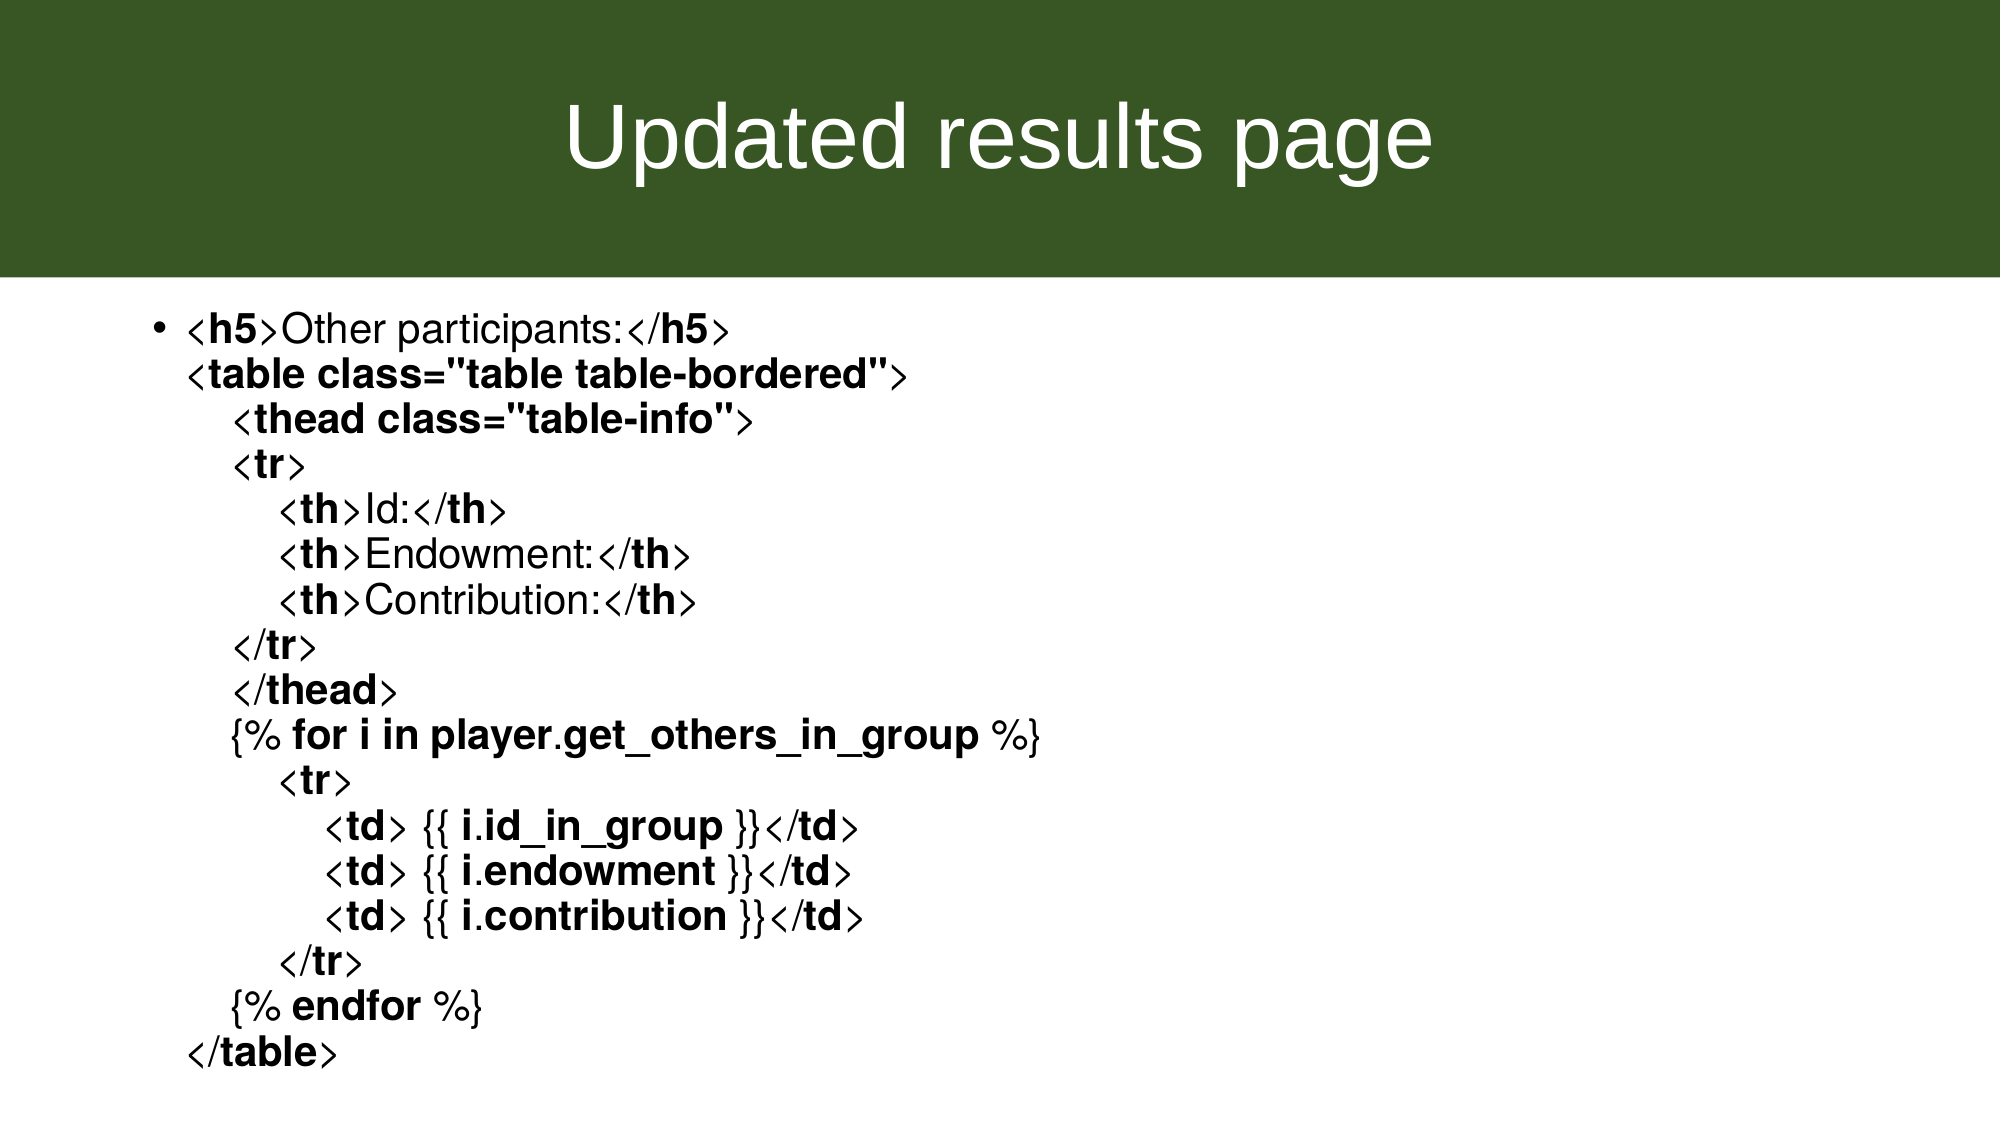

# Updated results page
<h5>Other participants:</h5>
<table class="table table-bordered">
    <thead class="table-info">
    <tr>
        <th>Id:</th>
        <th>Endowment:</th>
        <th>Contribution:</th>
    </tr>
    </thead>
    {% for i in player.get_others_in_group %}
        <tr>
            <td> {{ i.id_in_group }}</td>
            <td> {{ i.endowment }}</td>
            <td> {{ i.contribution }}</td>
        </tr>
    {% endfor %}
</table>